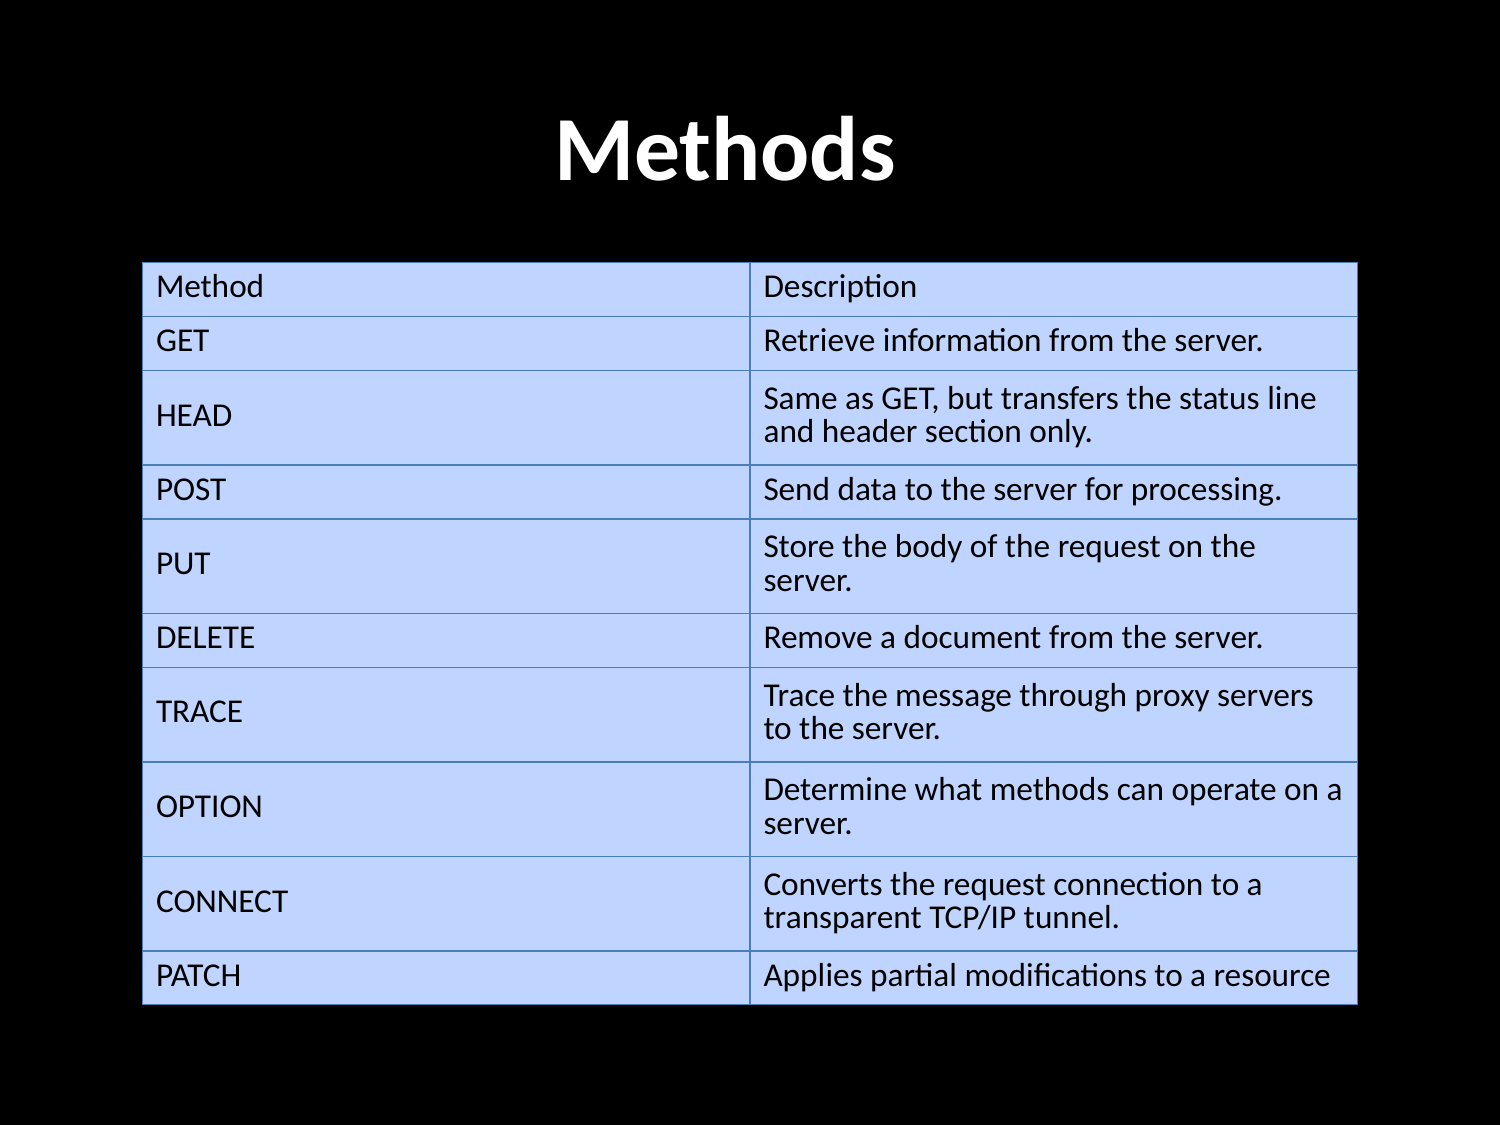

# Methods
| Method | Description |
| --- | --- |
| GET | Retrieve information from the server. |
| HEAD | Same as GET, but transfers the status line and header section only. |
| POST | Send data to the server for processing. |
| PUT | Store the body of the request on the server. |
| DELETE | Remove a document from the server. |
| TRACE | Trace the message through proxy servers to the server. |
| OPTION | Determine what methods can operate on a server. |
| CONNECT | Converts the request connection to a transparent TCP/IP tunnel. |
| PATCH | Applies partial modifications to a resource |